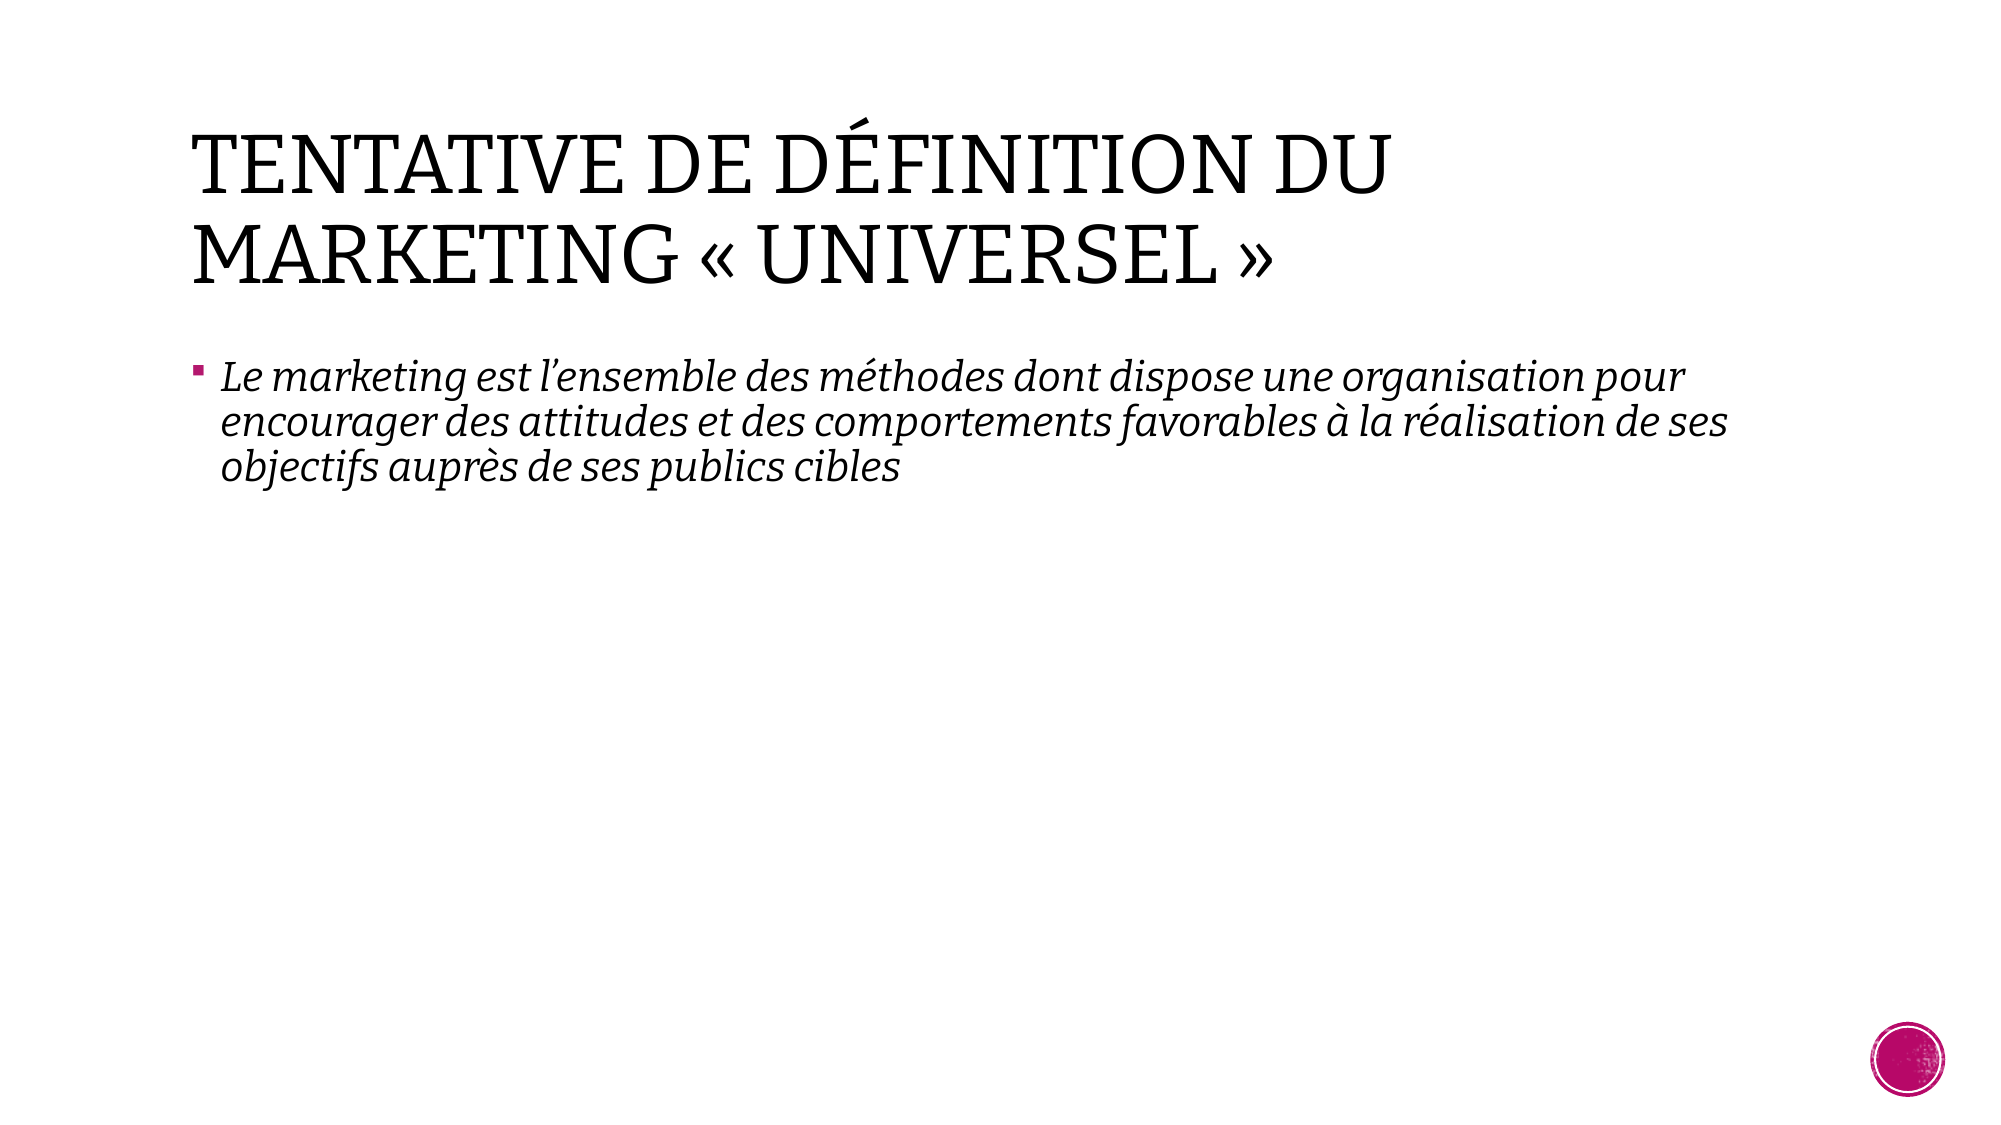

# Tentative de définition du marketing « universel »
Le marketing est l’ensemble des méthodes dont dispose une organisation pour encourager des attitudes et des comportements favorables à la réalisation de ses objectifs auprès de ses publics cibles